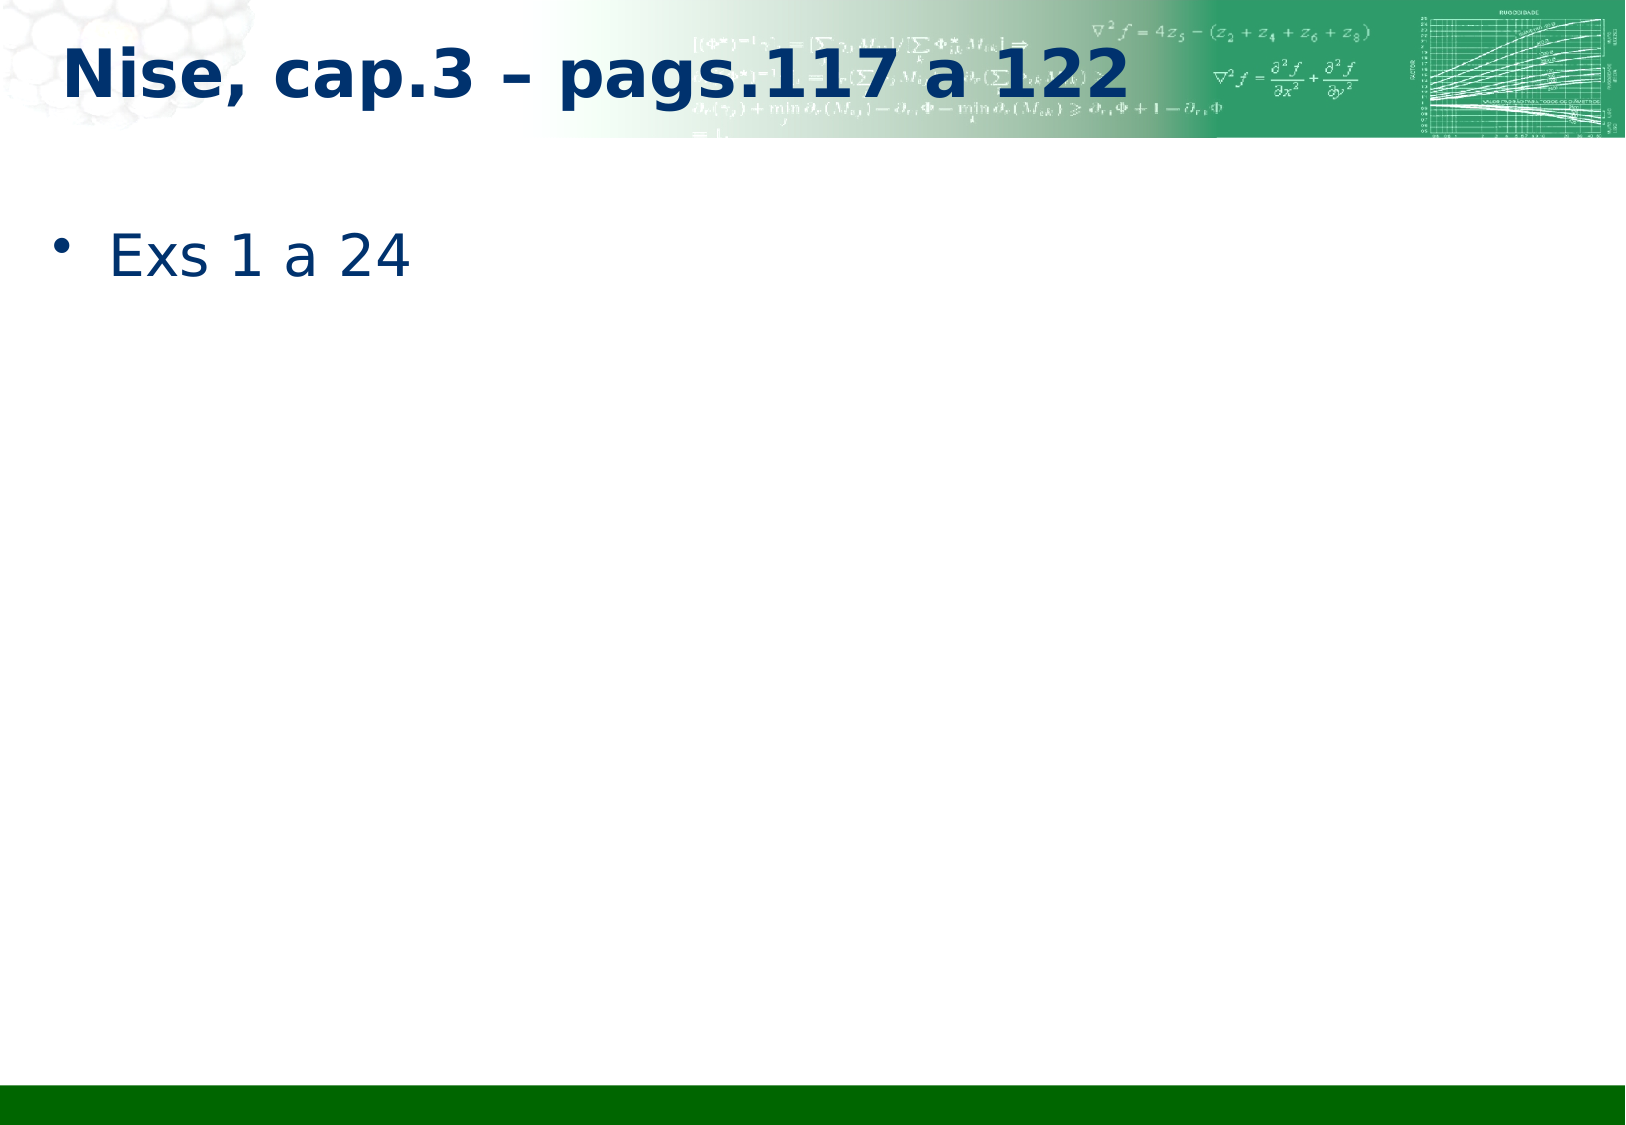

# Nise, cap.3 – pags.117 a 122
Exs 1 a 24